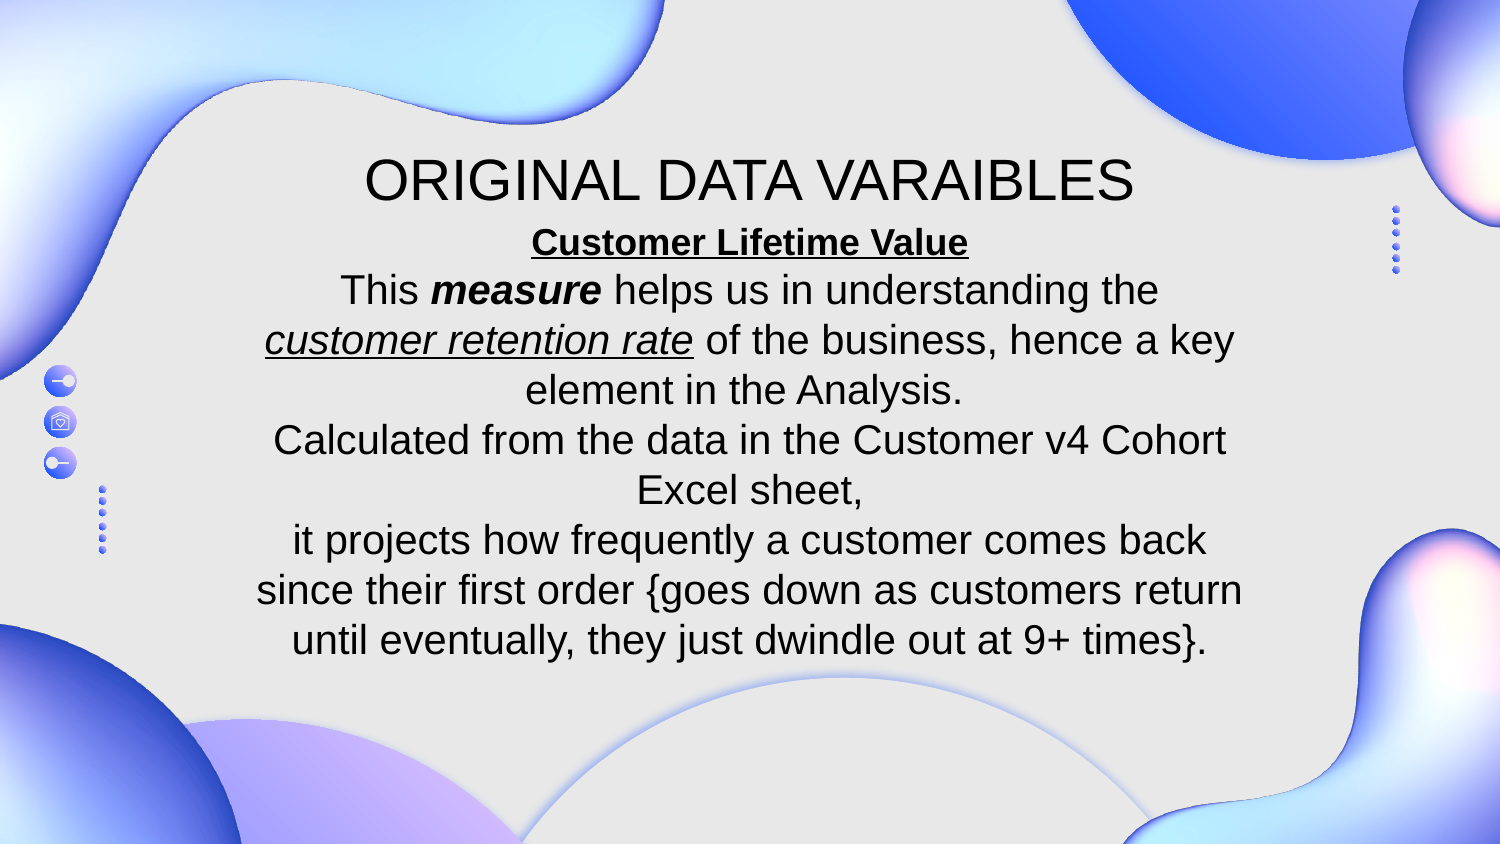

ORIGINAL DATA VARAIBLES

Customer Lifetime Value
This measure helps us in understanding the customer retention rate of the business, hence a key element in the Analysis.
Calculated from the data in the Customer v4 Cohort Excel sheet,
it projects how frequently a customer comes back since their first order {goes down as customers return until eventually, they just dwindle out at 9+ times}.